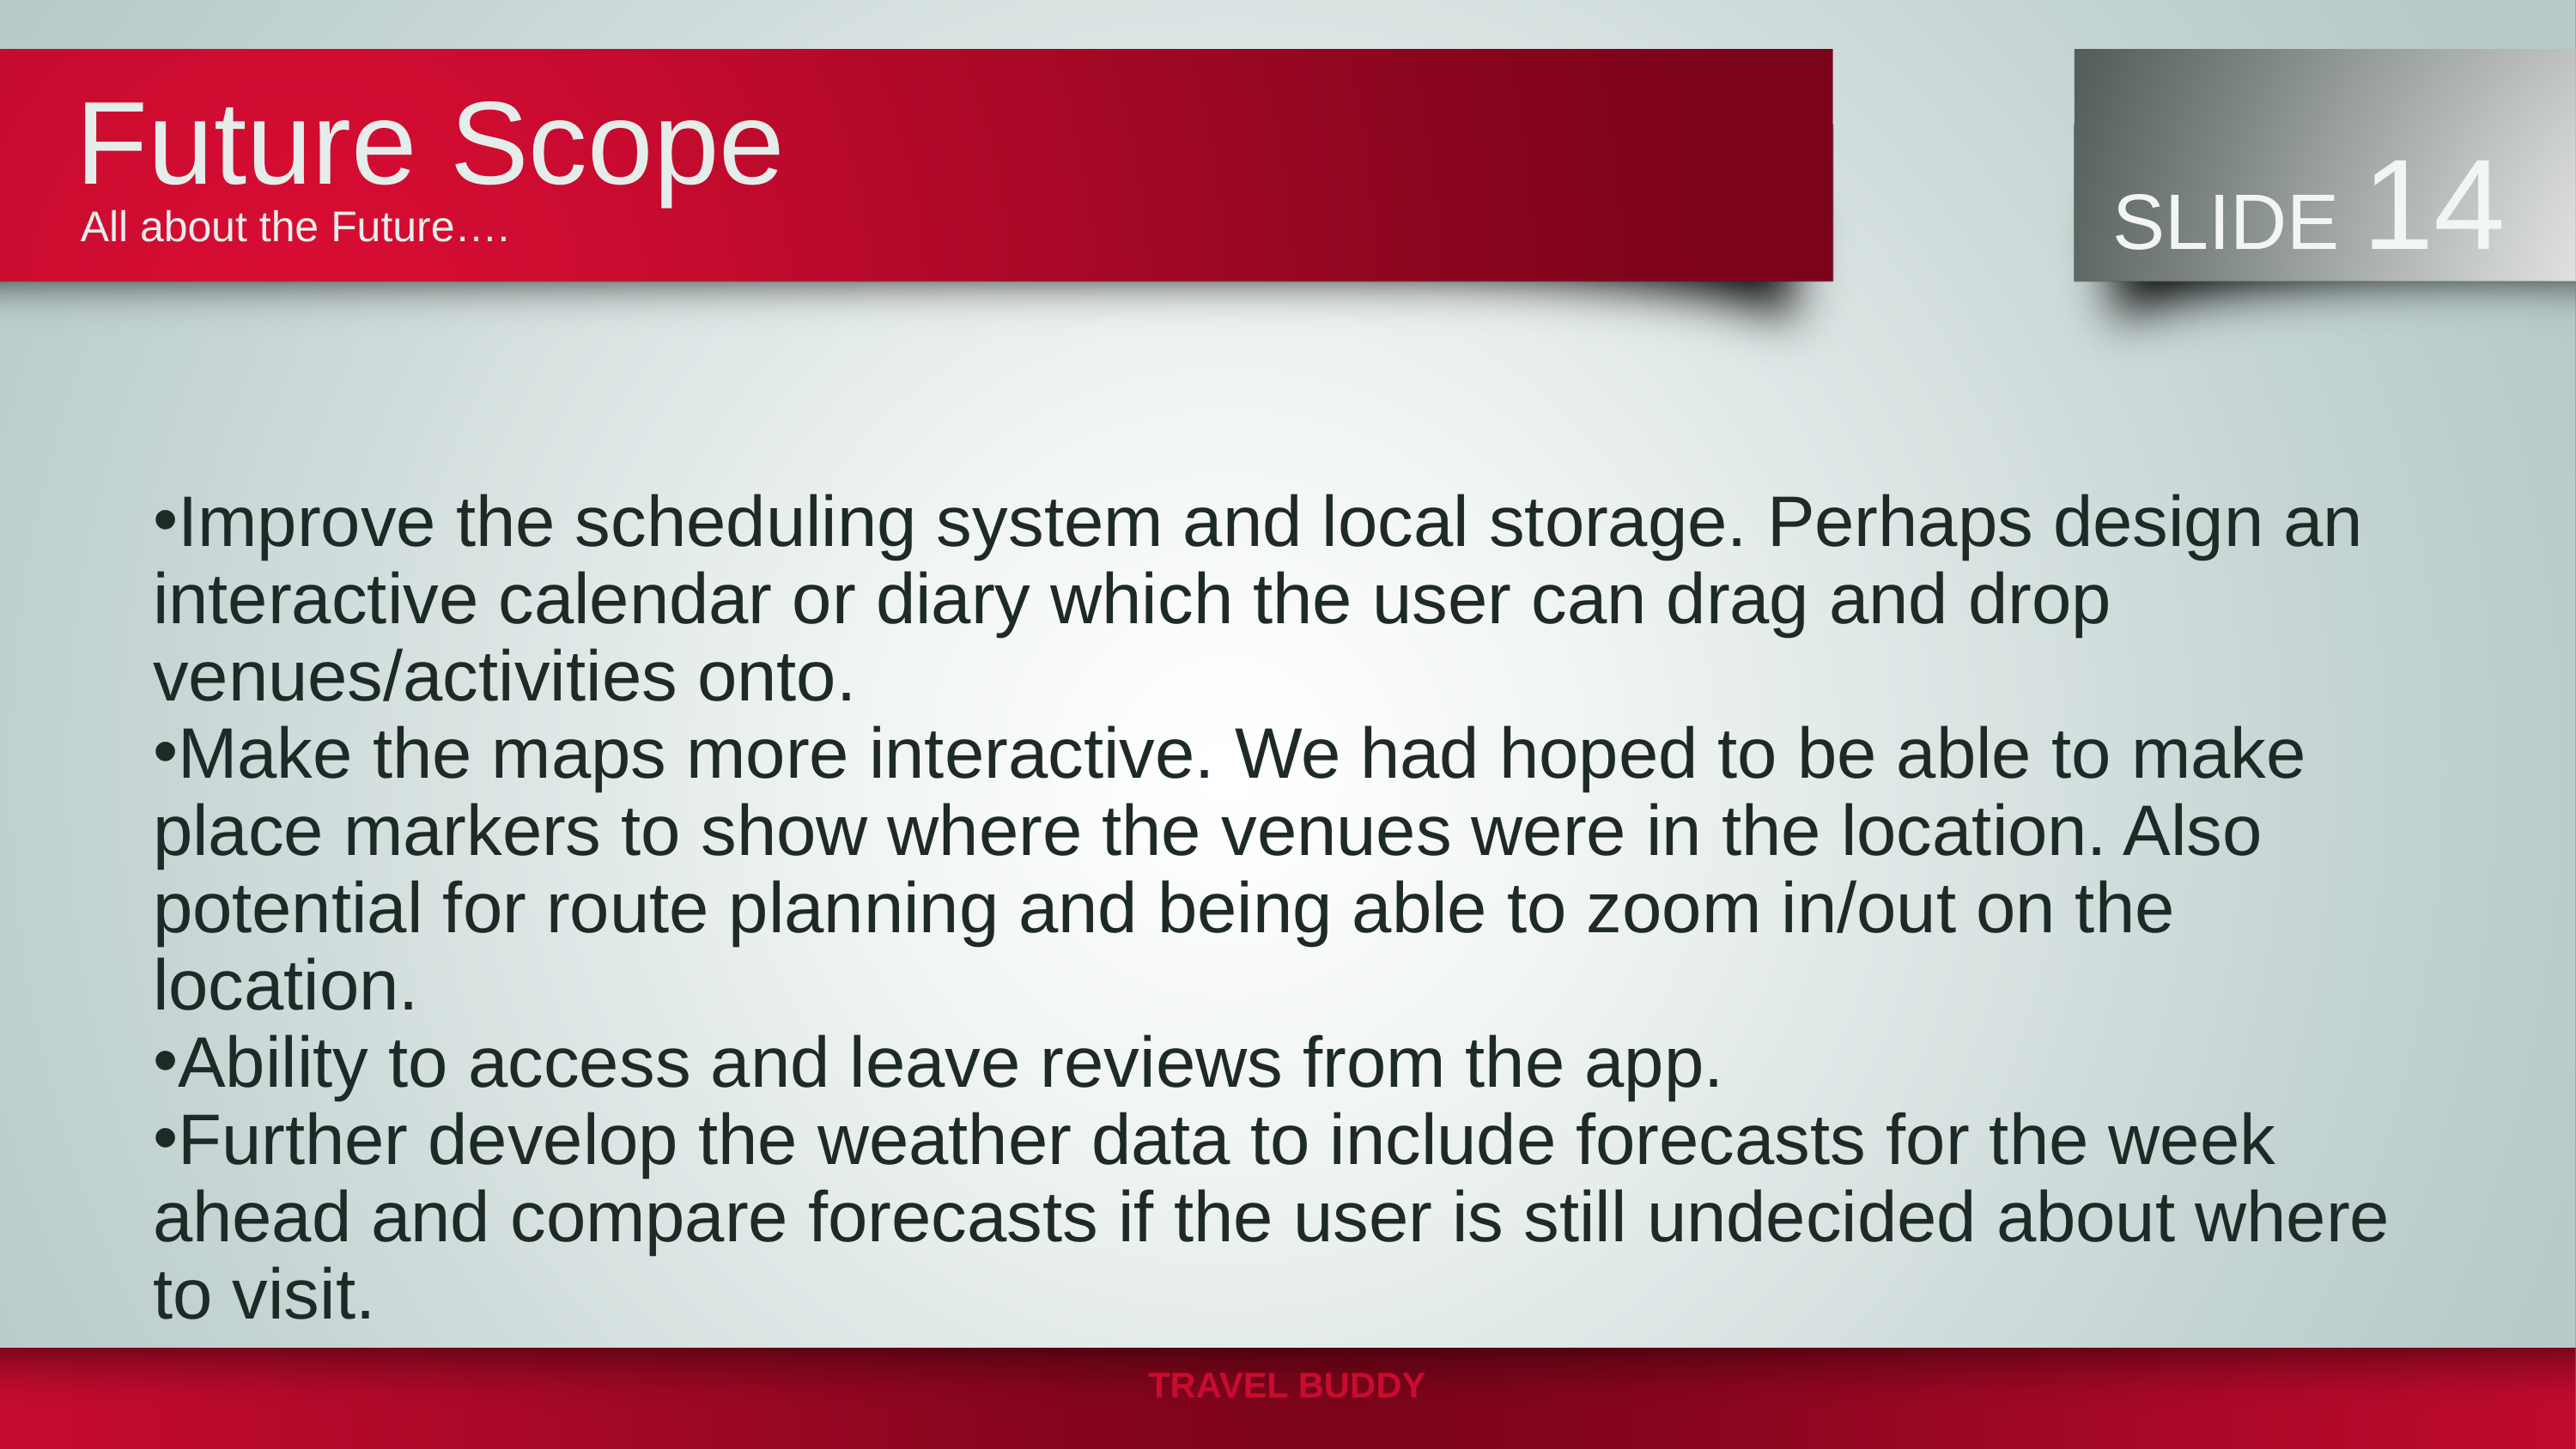

# Future Scope
 SLIDE 14
All about the Future….
Improve the scheduling system and local storage. Perhaps design an interactive calendar or diary which the user can drag and drop venues/activities onto.
Make the maps more interactive. We had hoped to be able to make place markers to show where the venues were in the location. Also potential for route planning and being able to zoom in/out on the location.
Ability to access and leave reviews from the app.
Further develop the weather data to include forecasts for the week ahead and compare forecasts if the user is still undecided about where to visit.
TRAVEL BUDDY